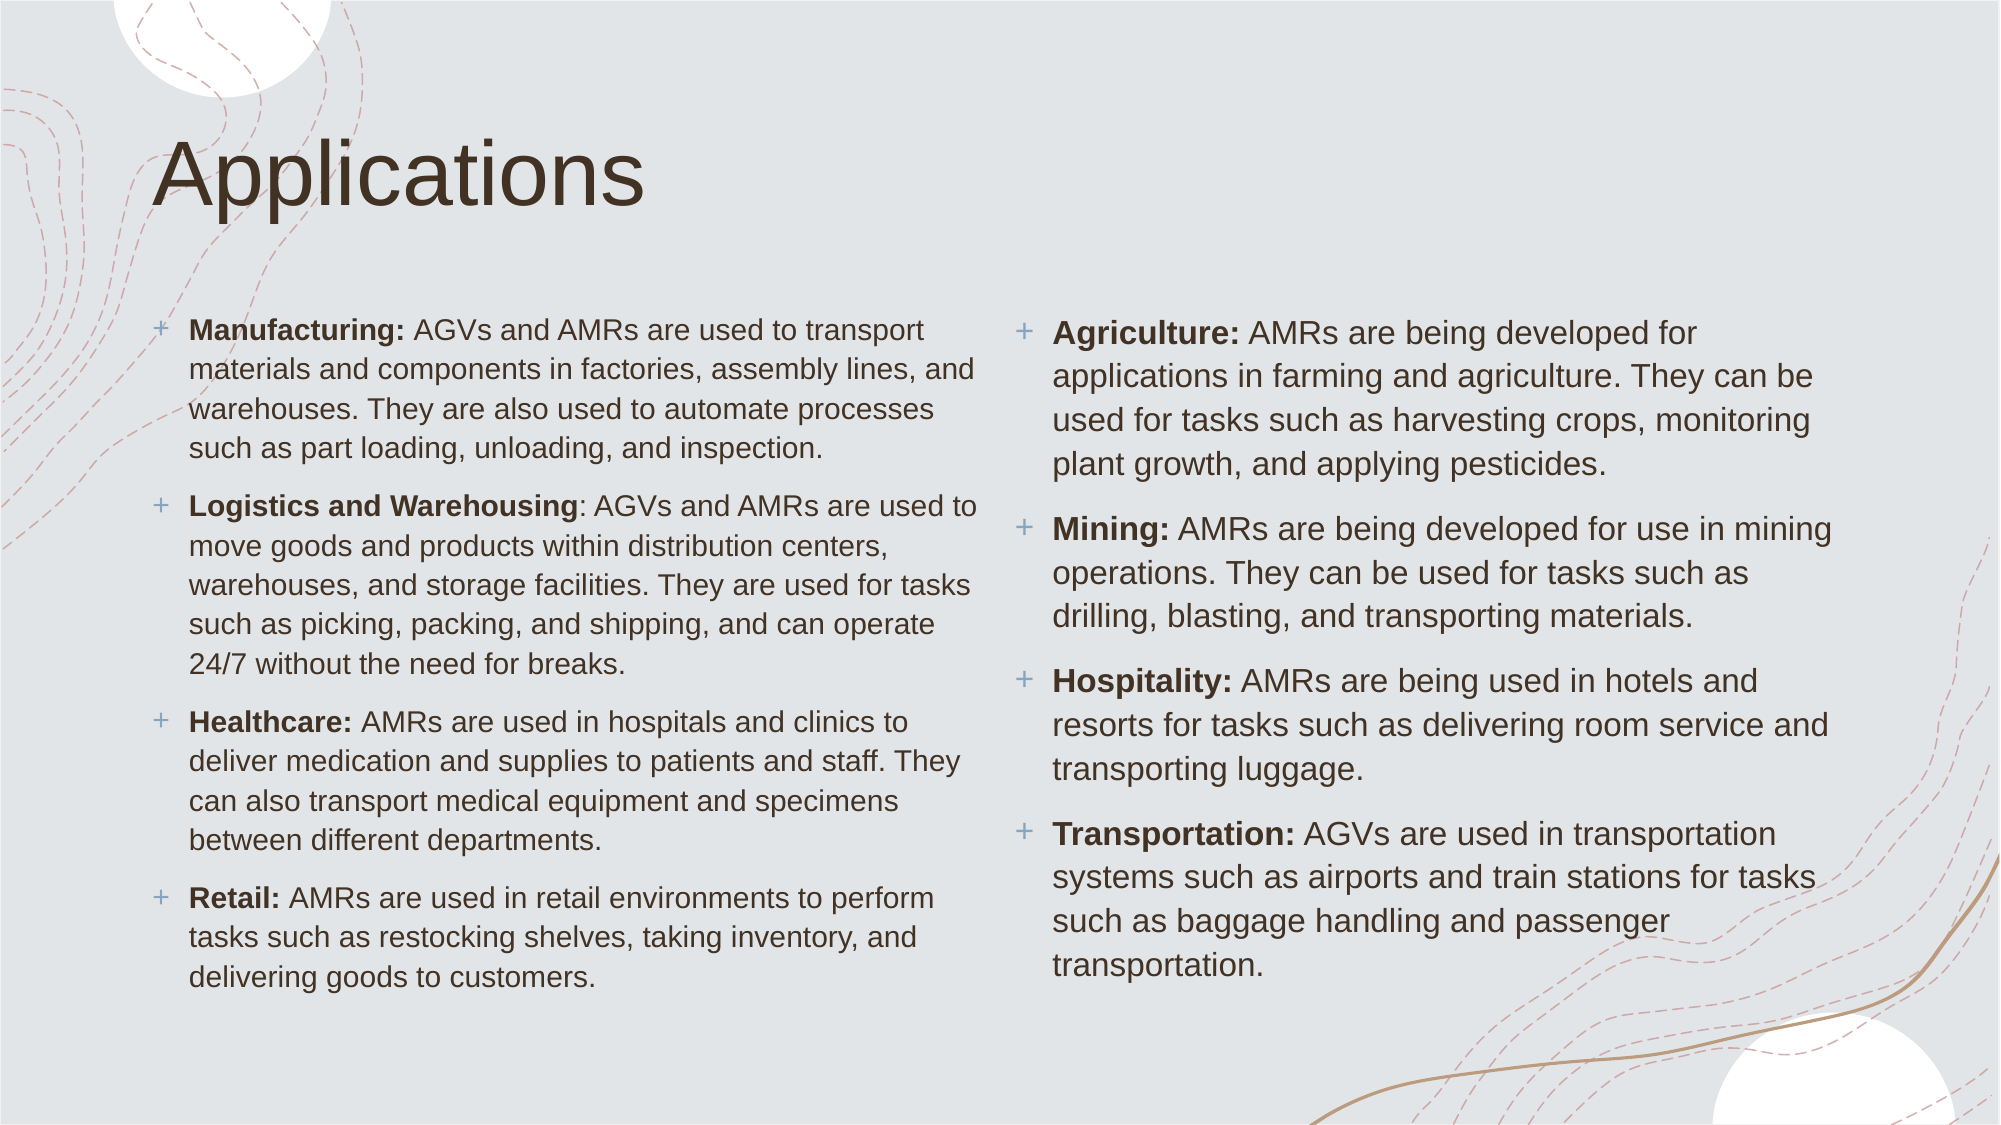

# Applications
Manufacturing: AGVs and AMRs are used to transport materials and components in factories, assembly lines, and warehouses. They are also used to automate processes such as part loading, unloading, and inspection.
Logistics and Warehousing: AGVs and AMRs are used to move goods and products within distribution centers, warehouses, and storage facilities. They are used for tasks such as picking, packing, and shipping, and can operate 24/7 without the need for breaks.
Healthcare: AMRs are used in hospitals and clinics to deliver medication and supplies to patients and staff. They can also transport medical equipment and specimens between different departments.
Retail: AMRs are used in retail environments to perform tasks such as restocking shelves, taking inventory, and delivering goods to customers.
Agriculture: AMRs are being developed for applications in farming and agriculture. They can be used for tasks such as harvesting crops, monitoring plant growth, and applying pesticides.
Mining: AMRs are being developed for use in mining operations. They can be used for tasks such as drilling, blasting, and transporting materials.
Hospitality: AMRs are being used in hotels and resorts for tasks such as delivering room service and transporting luggage.
Transportation: AGVs are used in transportation systems such as airports and train stations for tasks such as baggage handling and passenger transportation.